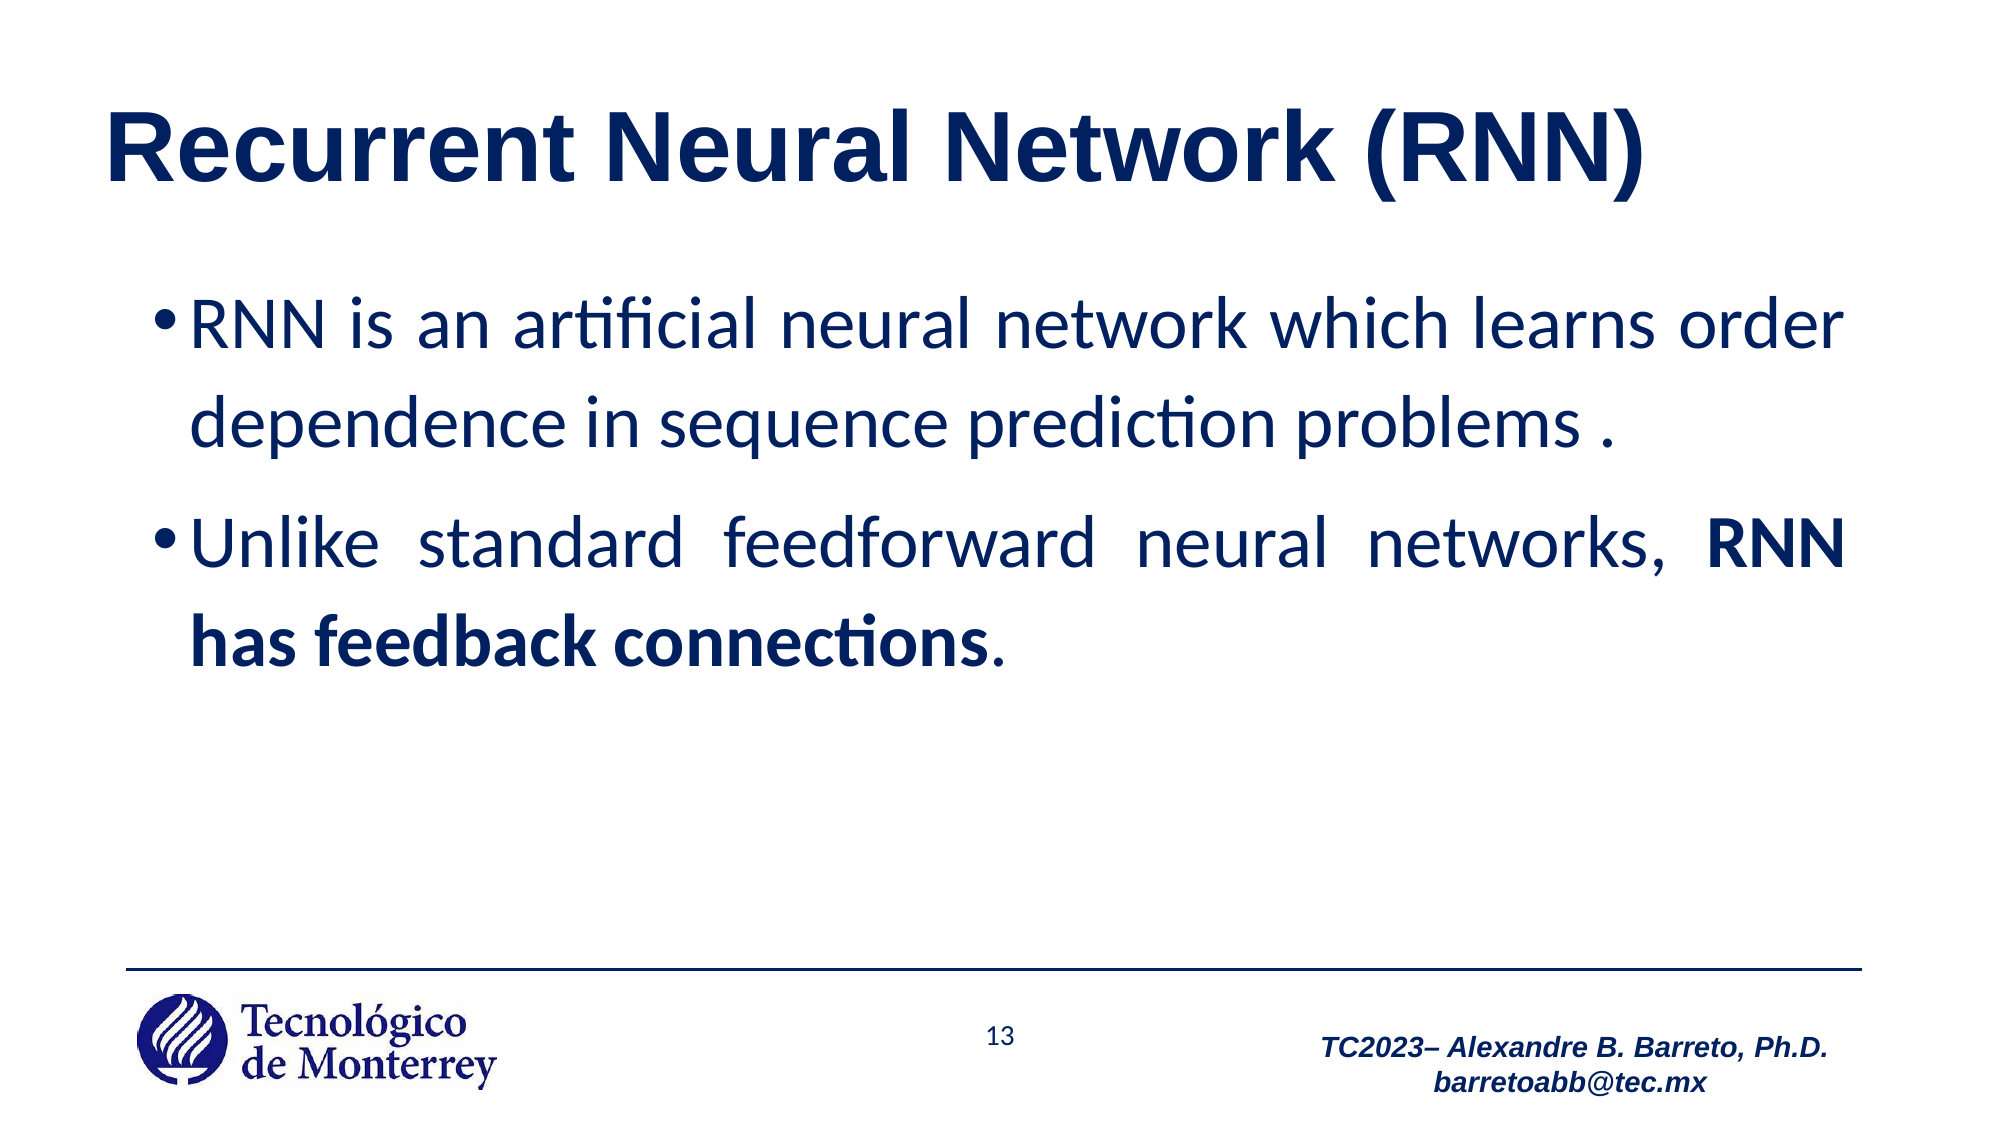

# Recurrent Neural Network (RNN)
RNN is an artificial neural network which learns order dependence in sequence prediction problems .
Unlike standard feedforward neural networks, RNN has feedback connections.